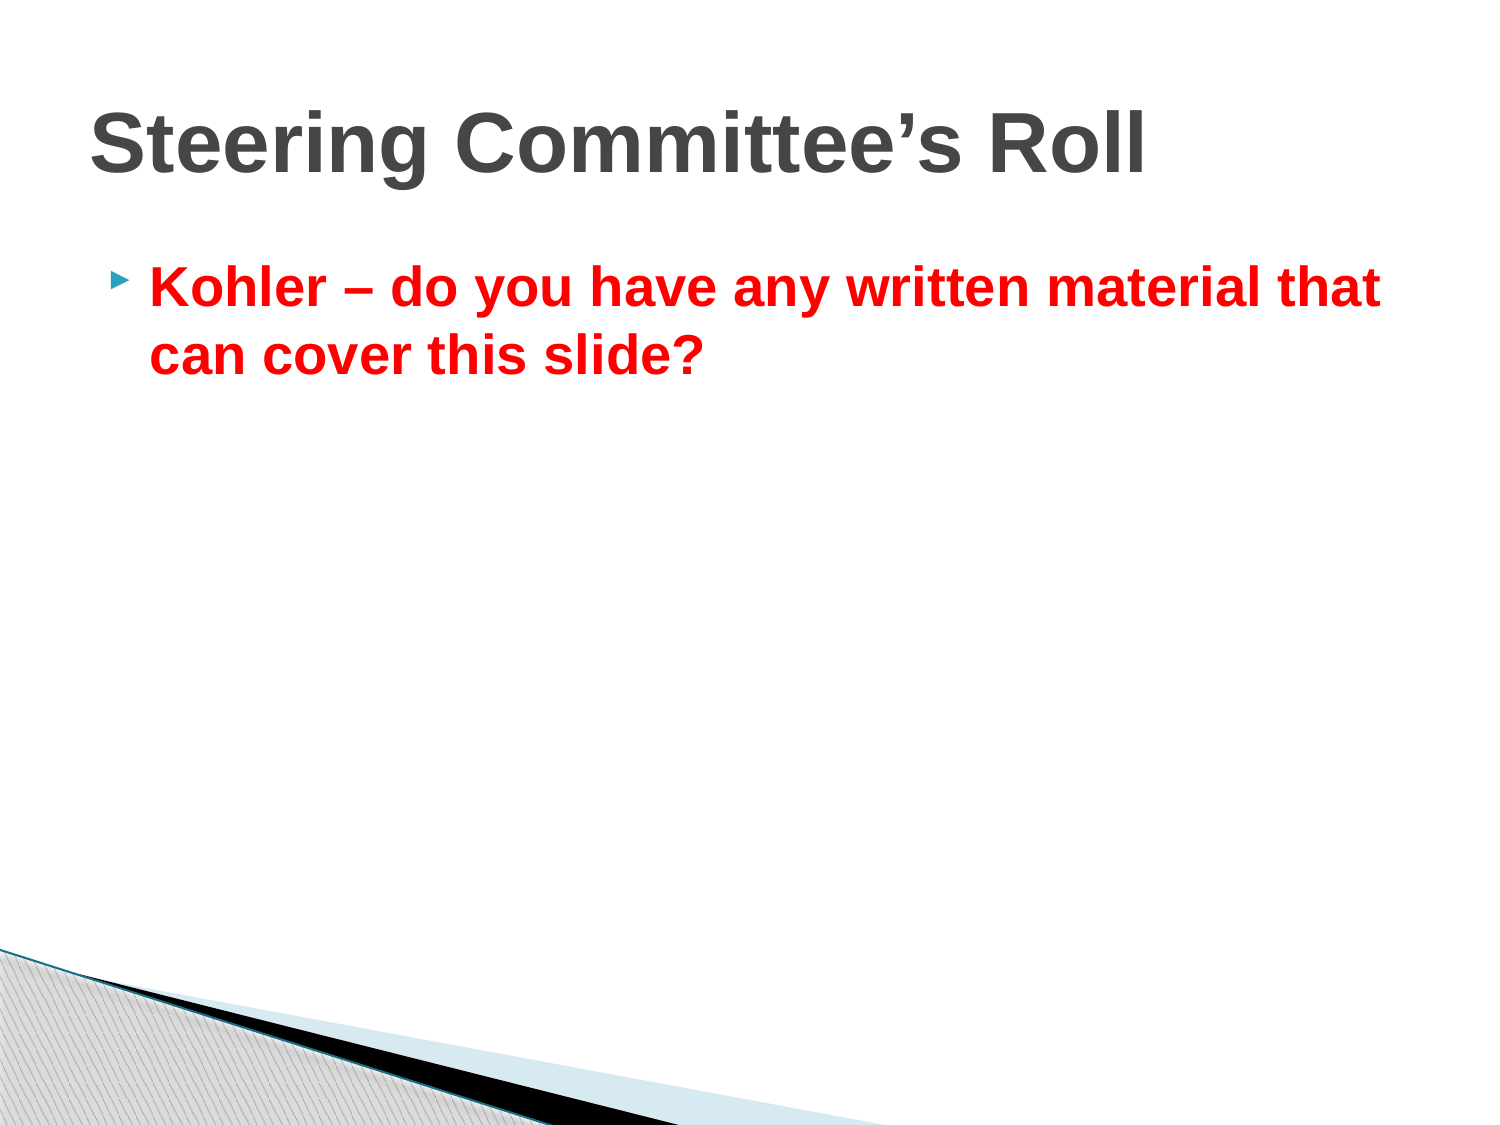

# Steering Committee’s Roll
Kohler – do you have any written material that can cover this slide?